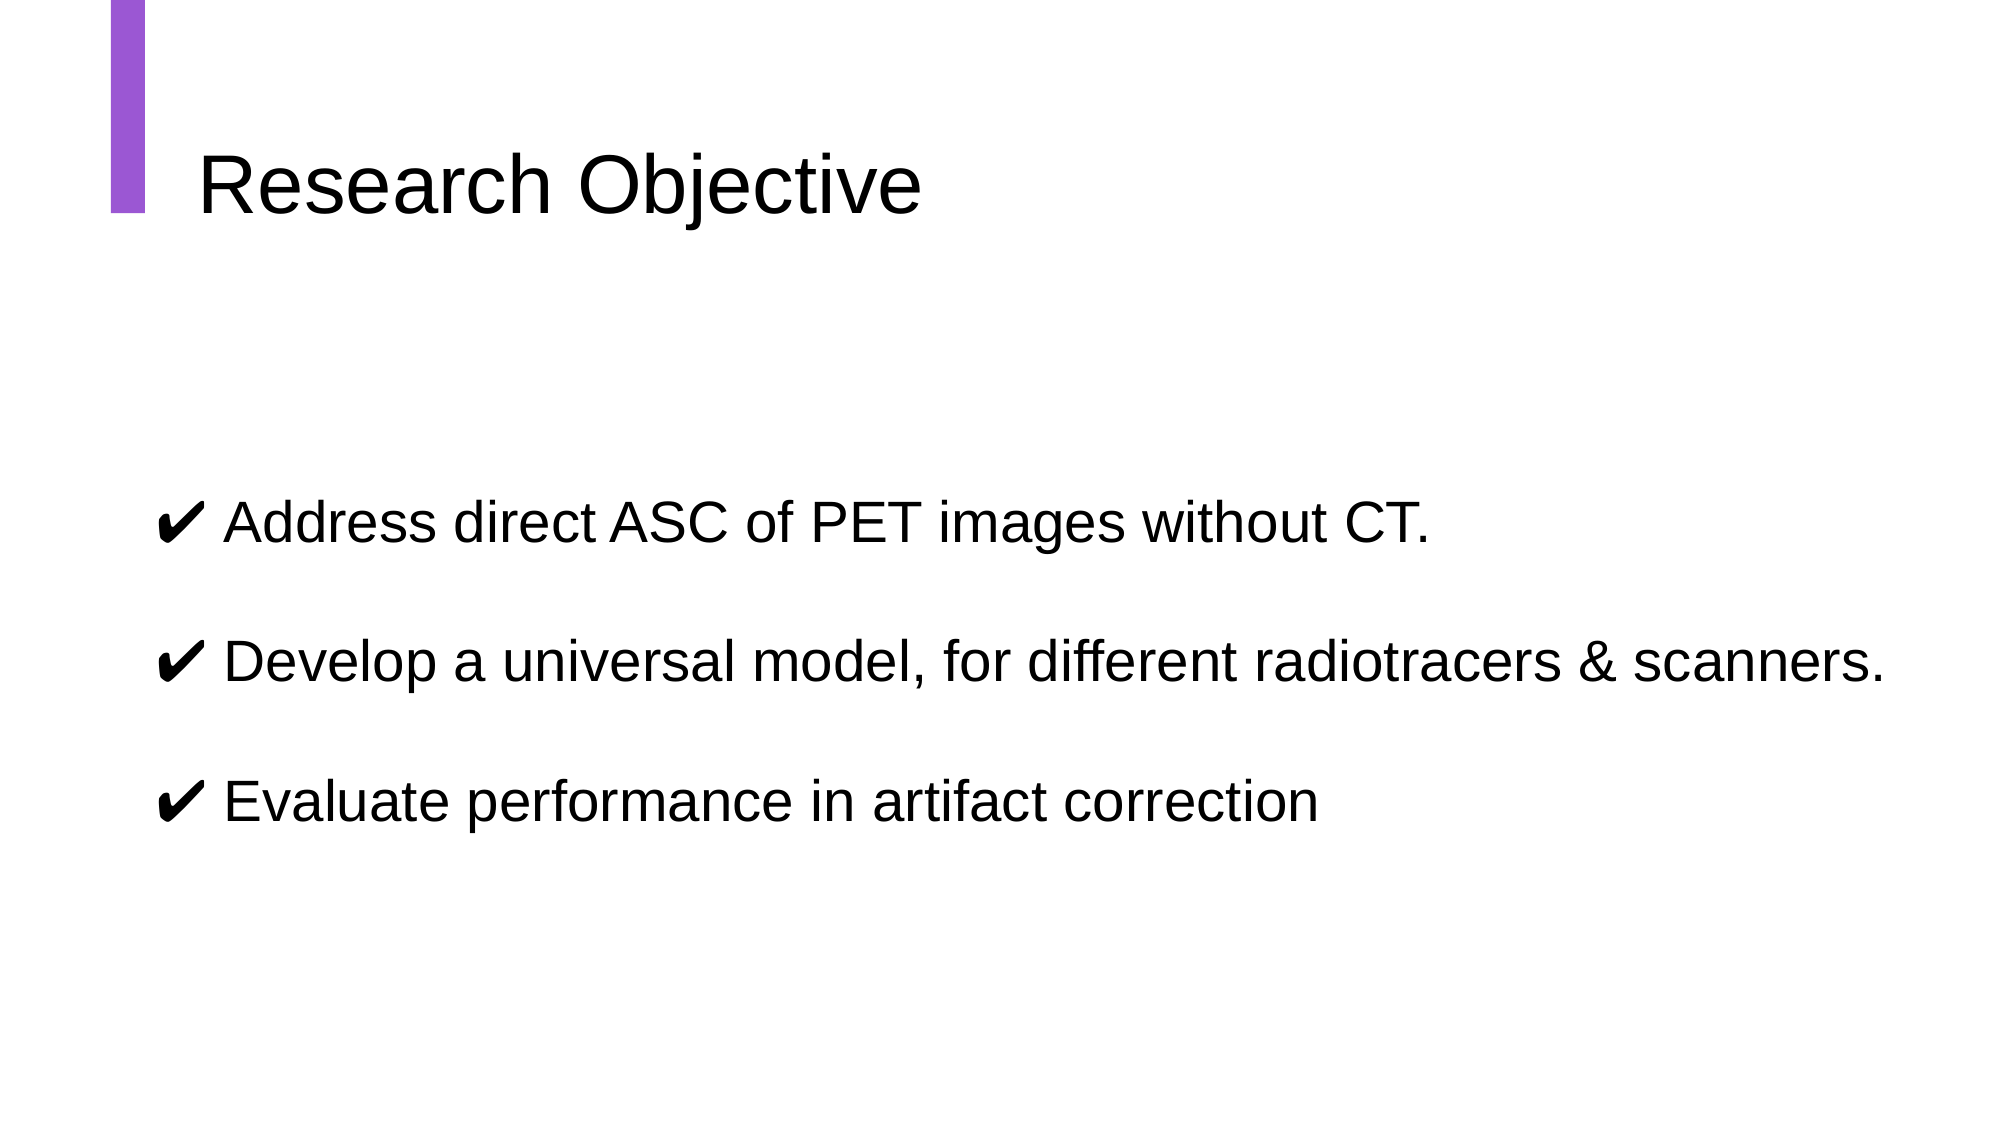

# Research Objective
✔️ Address direct ASC of PET images without CT.
✔️ Develop a universal model, for different radiotracers & scanners.
✔️ Evaluate performance in artifact correction
8